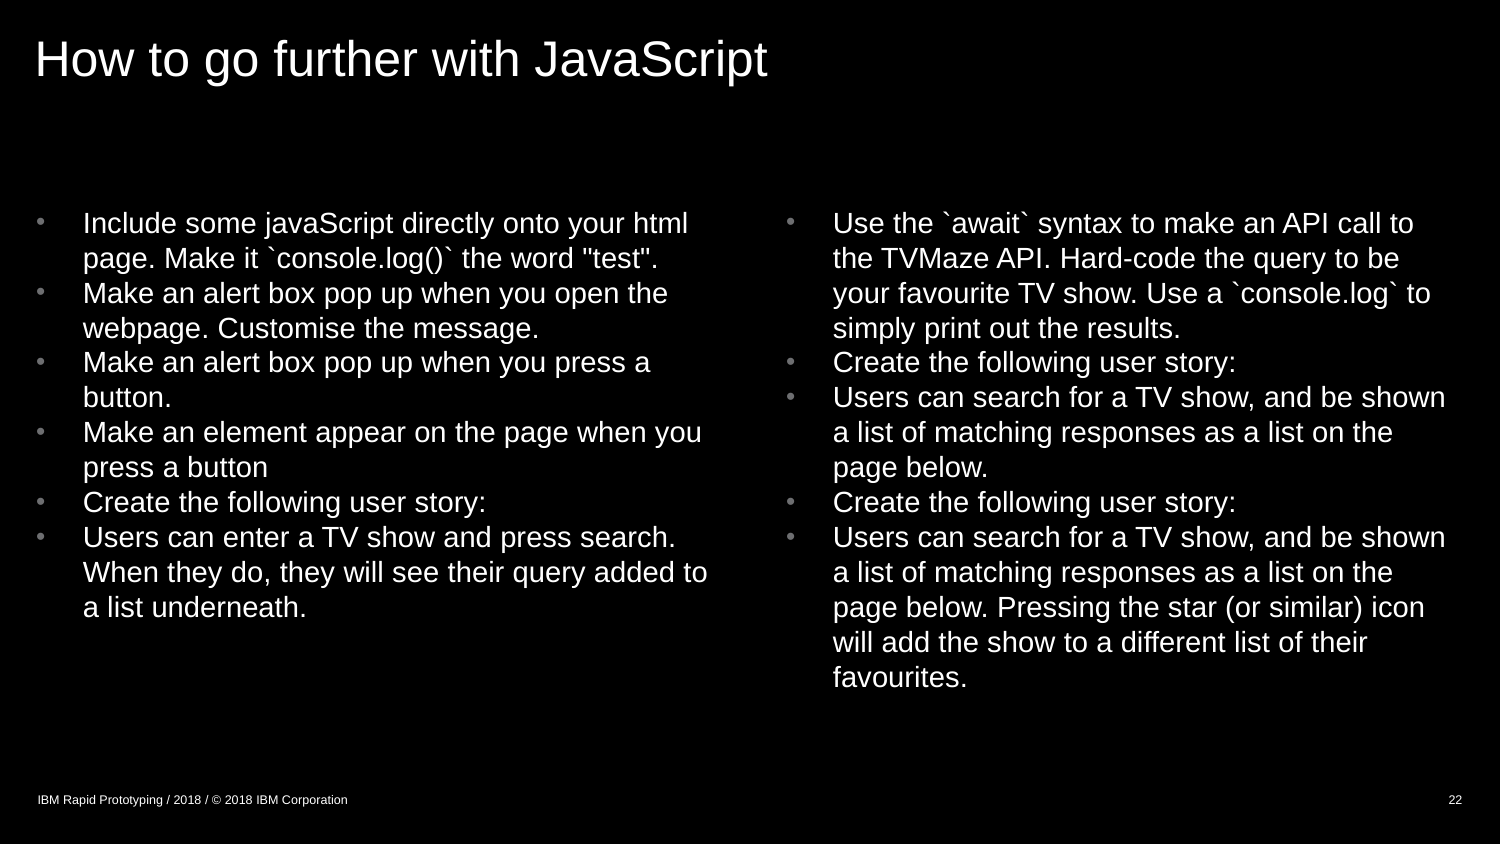

# How to go further with JavaScript
Include some javaScript directly onto your html page. Make it `console.log()` the word "test".
Make an alert box pop up when you open the webpage. Customise the message.
Make an alert box pop up when you press a button.
Make an element appear on the page when you press a button
Create the following user story:
Users can enter a TV show and press search. When they do, they will see their query added to a list underneath.

Use the `await` syntax to make an API call to the TVMaze API. Hard-code the query to be your favourite TV show. Use a `console.log` to simply print out the results.
Create the following user story:
Users can search for a TV show, and be shown a list of matching responses as a list on the page below.
Create the following user story:
Users can search for a TV show, and be shown a list of matching responses as a list on the page below. Pressing the star (or similar) icon will add the show to a different list of their favourites.

IBM Rapid Prototyping / 2018 / © 2018 IBM Corporation
22